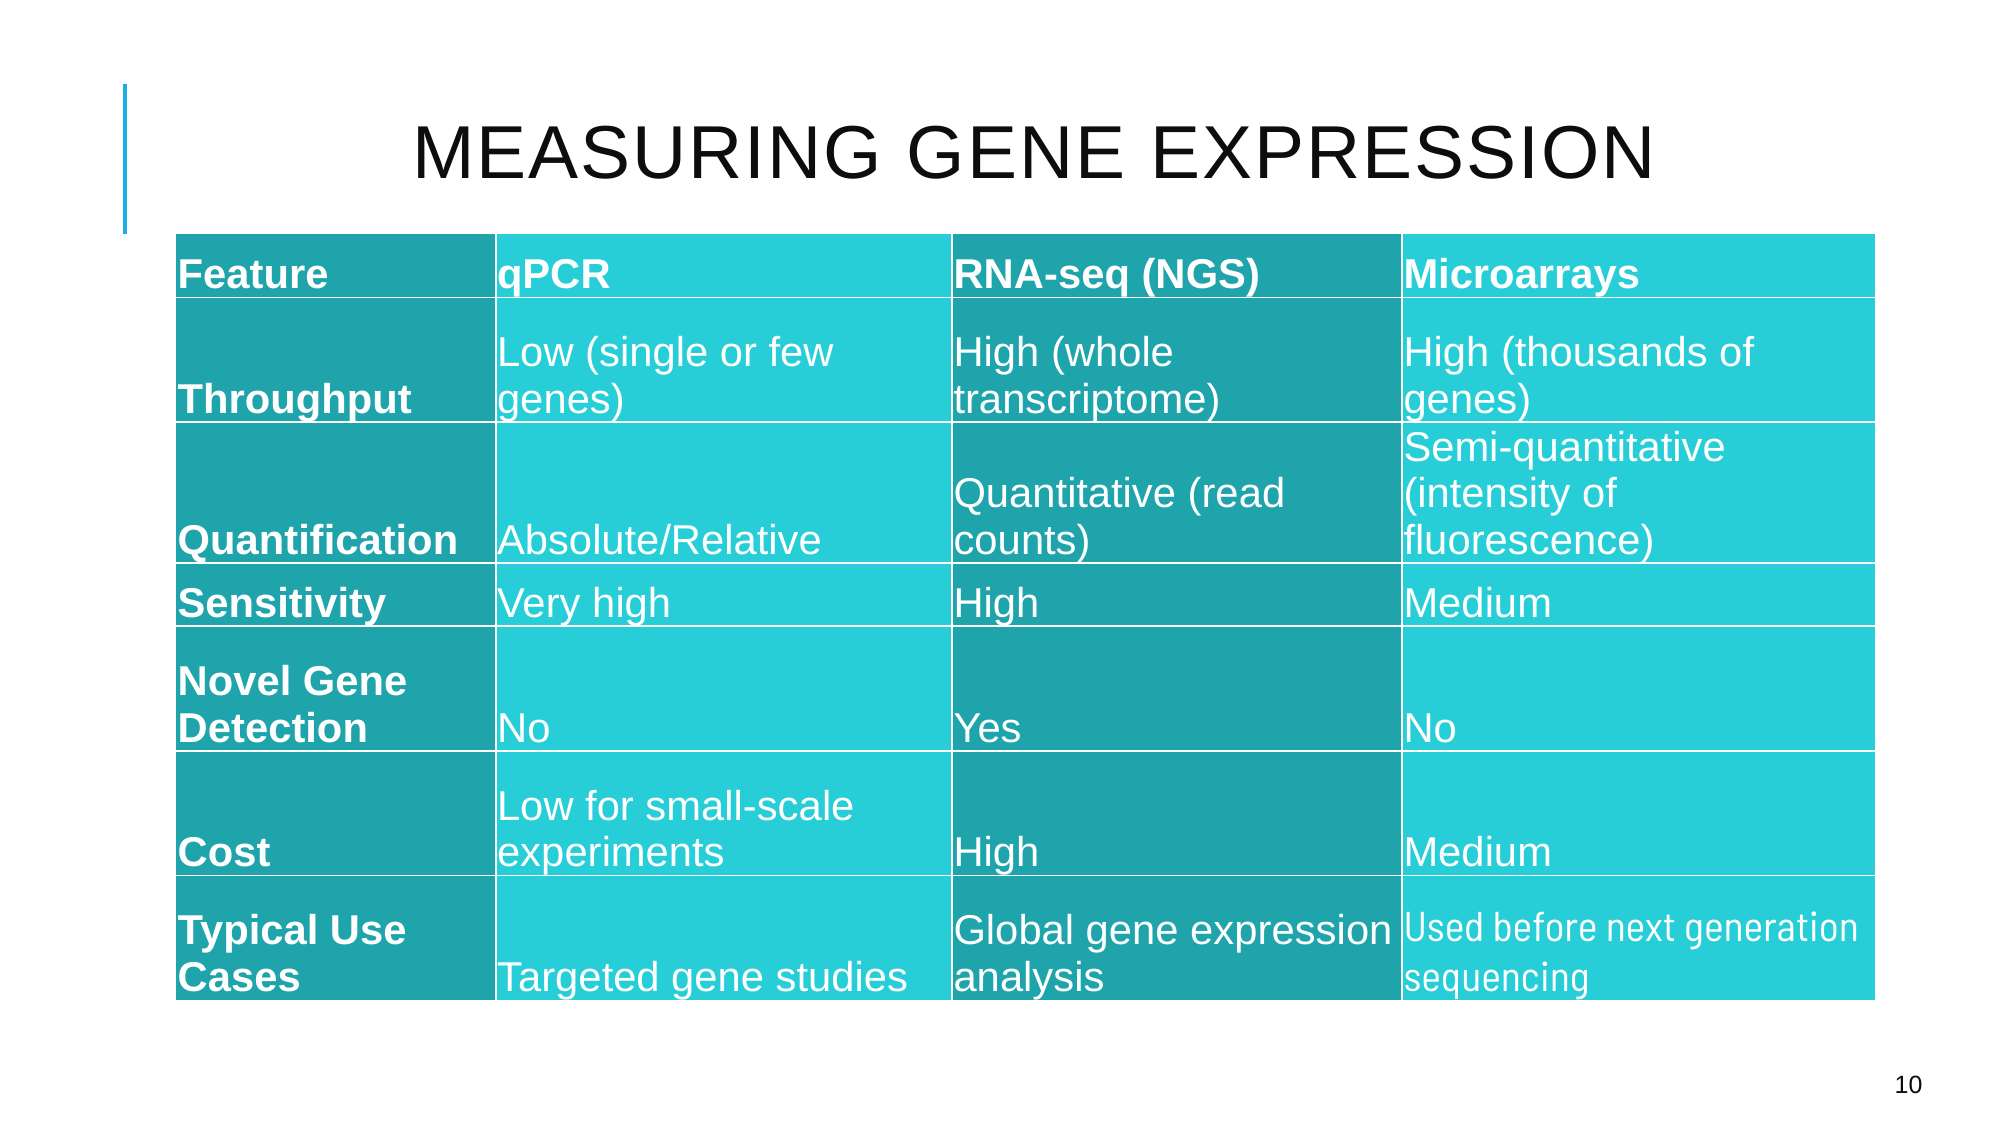

Measuring Gene expression
| Feature | qPCR | RNA-seq (NGS) | Microarrays |
| --- | --- | --- | --- |
| Throughput | Low (single or few genes) | High (whole transcriptome) | High (thousands of genes) |
| Quantification | Absolute/Relative | Quantitative (read counts) | Semi-quantitative (intensity of fluorescence) |
| Sensitivity | Very high | High | Medium |
| Novel Gene Detection | No | Yes | No |
| Cost | Low for small-scale experiments | High | Medium |
| Typical Use Cases | Targeted gene studies | Global gene expression analysis | Used before next generation sequencing |
10